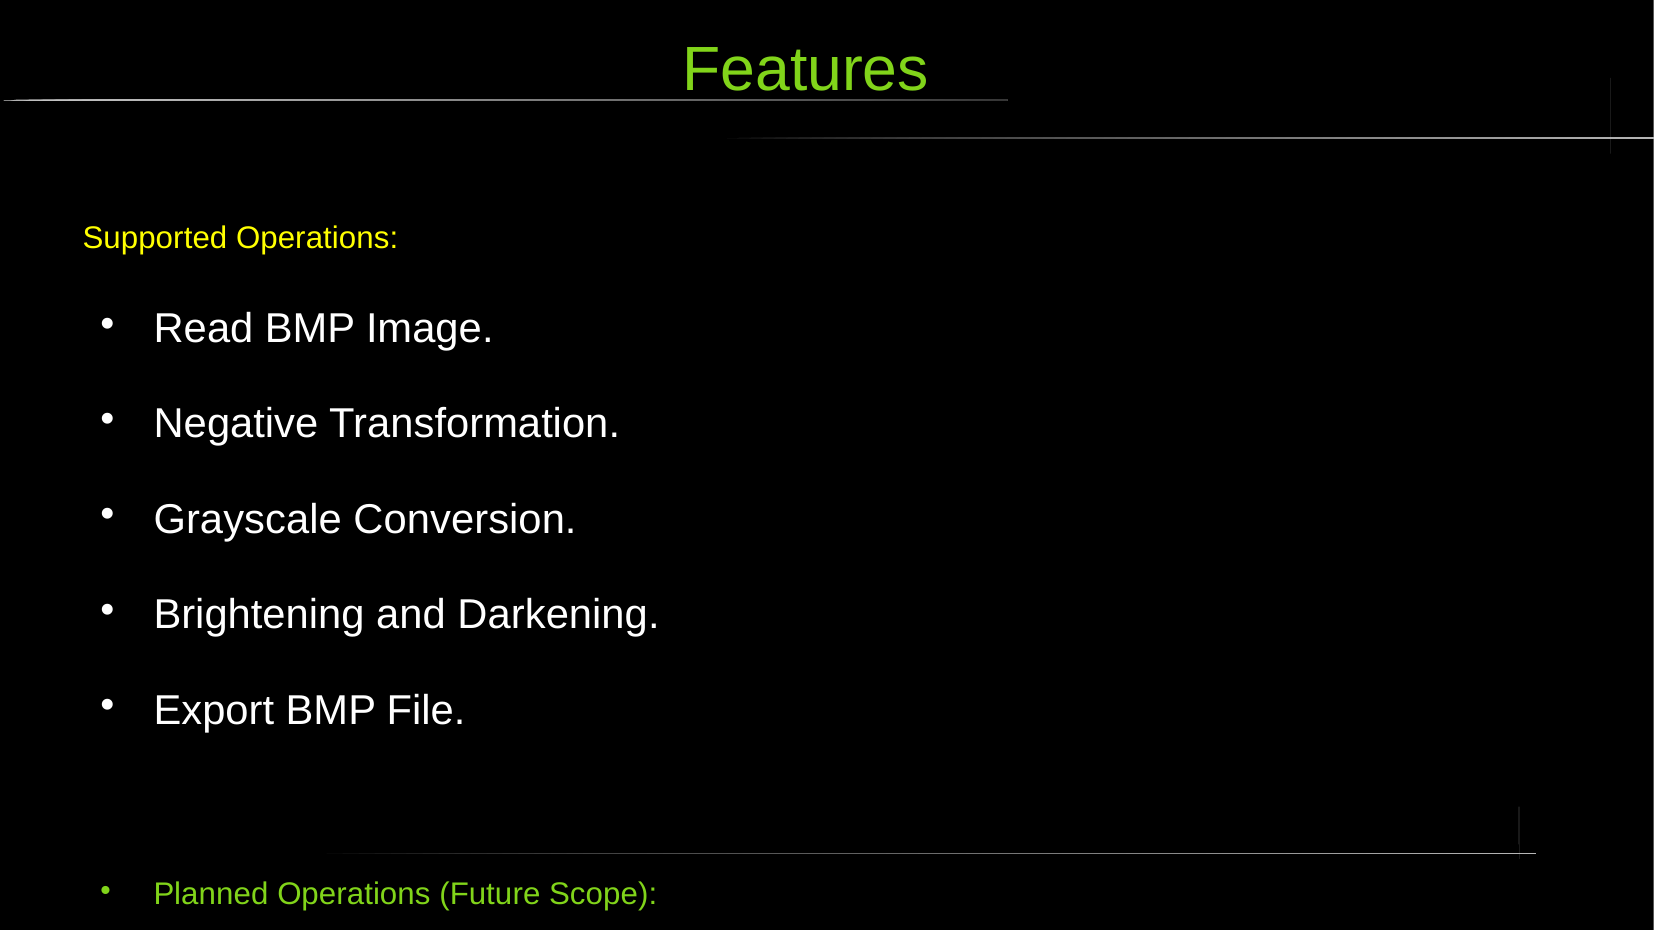

# Features
Supported Operations:
Read BMP Image.
Negative Transformation.
Grayscale Conversion.
Brightening and Darkening.
Export BMP File.

Planned Operations (Future Scope):
Smoothing, Sharpening, Gaussian Blur, and Sobel Edge Detection.

7